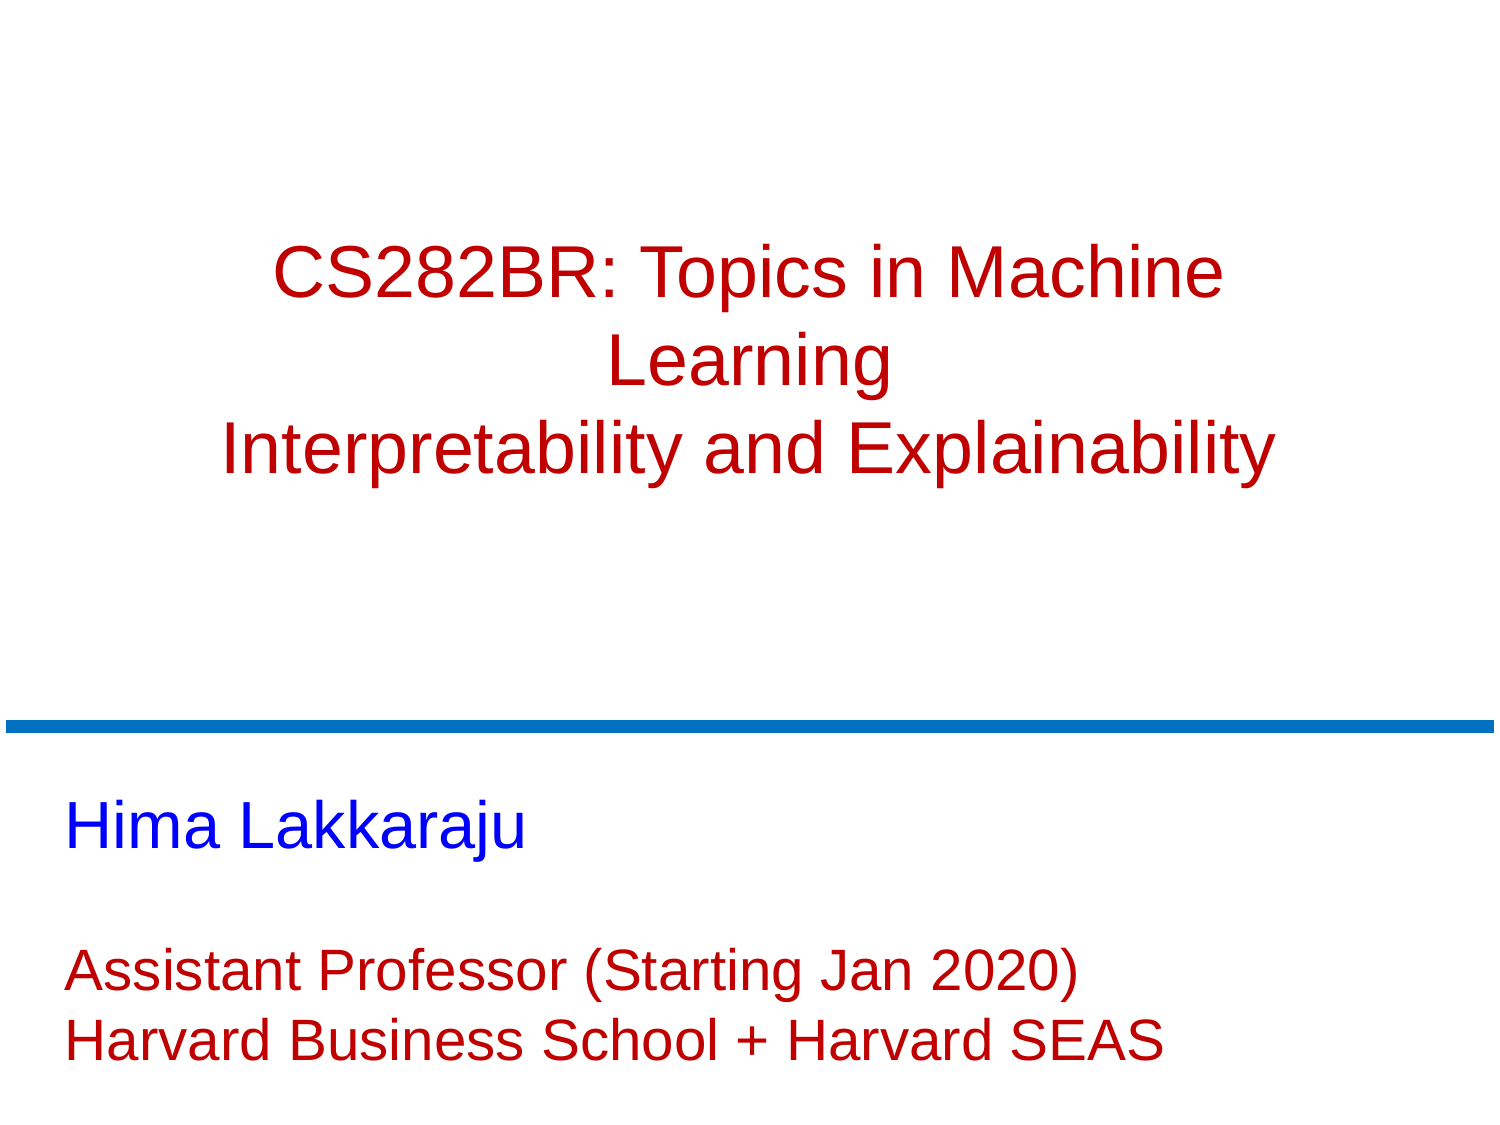

# CS282BR: Topics in Machine Learning Interpretability and Explainability
Hima Lakkaraju

Assistant Professor (Starting Jan 2020)
Harvard Business School + Harvard SEAS